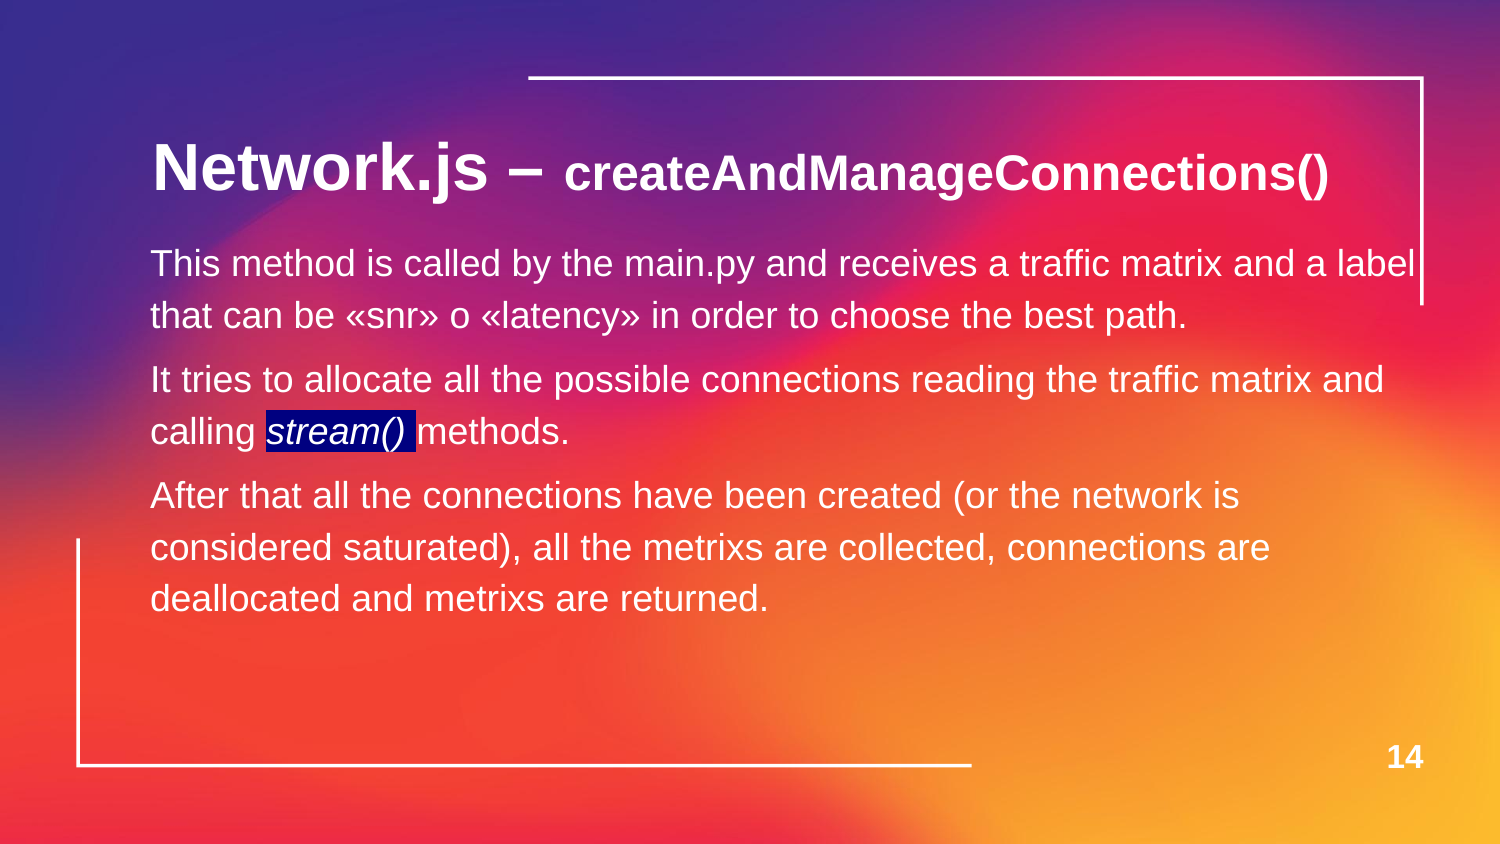

# Network.js – createAndManageConnections()
This method is called by the main.py and receives a traffic matrix and a label that can be «snr» o «latency» in order to choose the best path.
It tries to allocate all the possible connections reading the traffic matrix and calling stream() methods.
After that all the connections have been created (or the network is considered saturated), all the metrixs are collected, connections are deallocated and metrixs are returned.
14